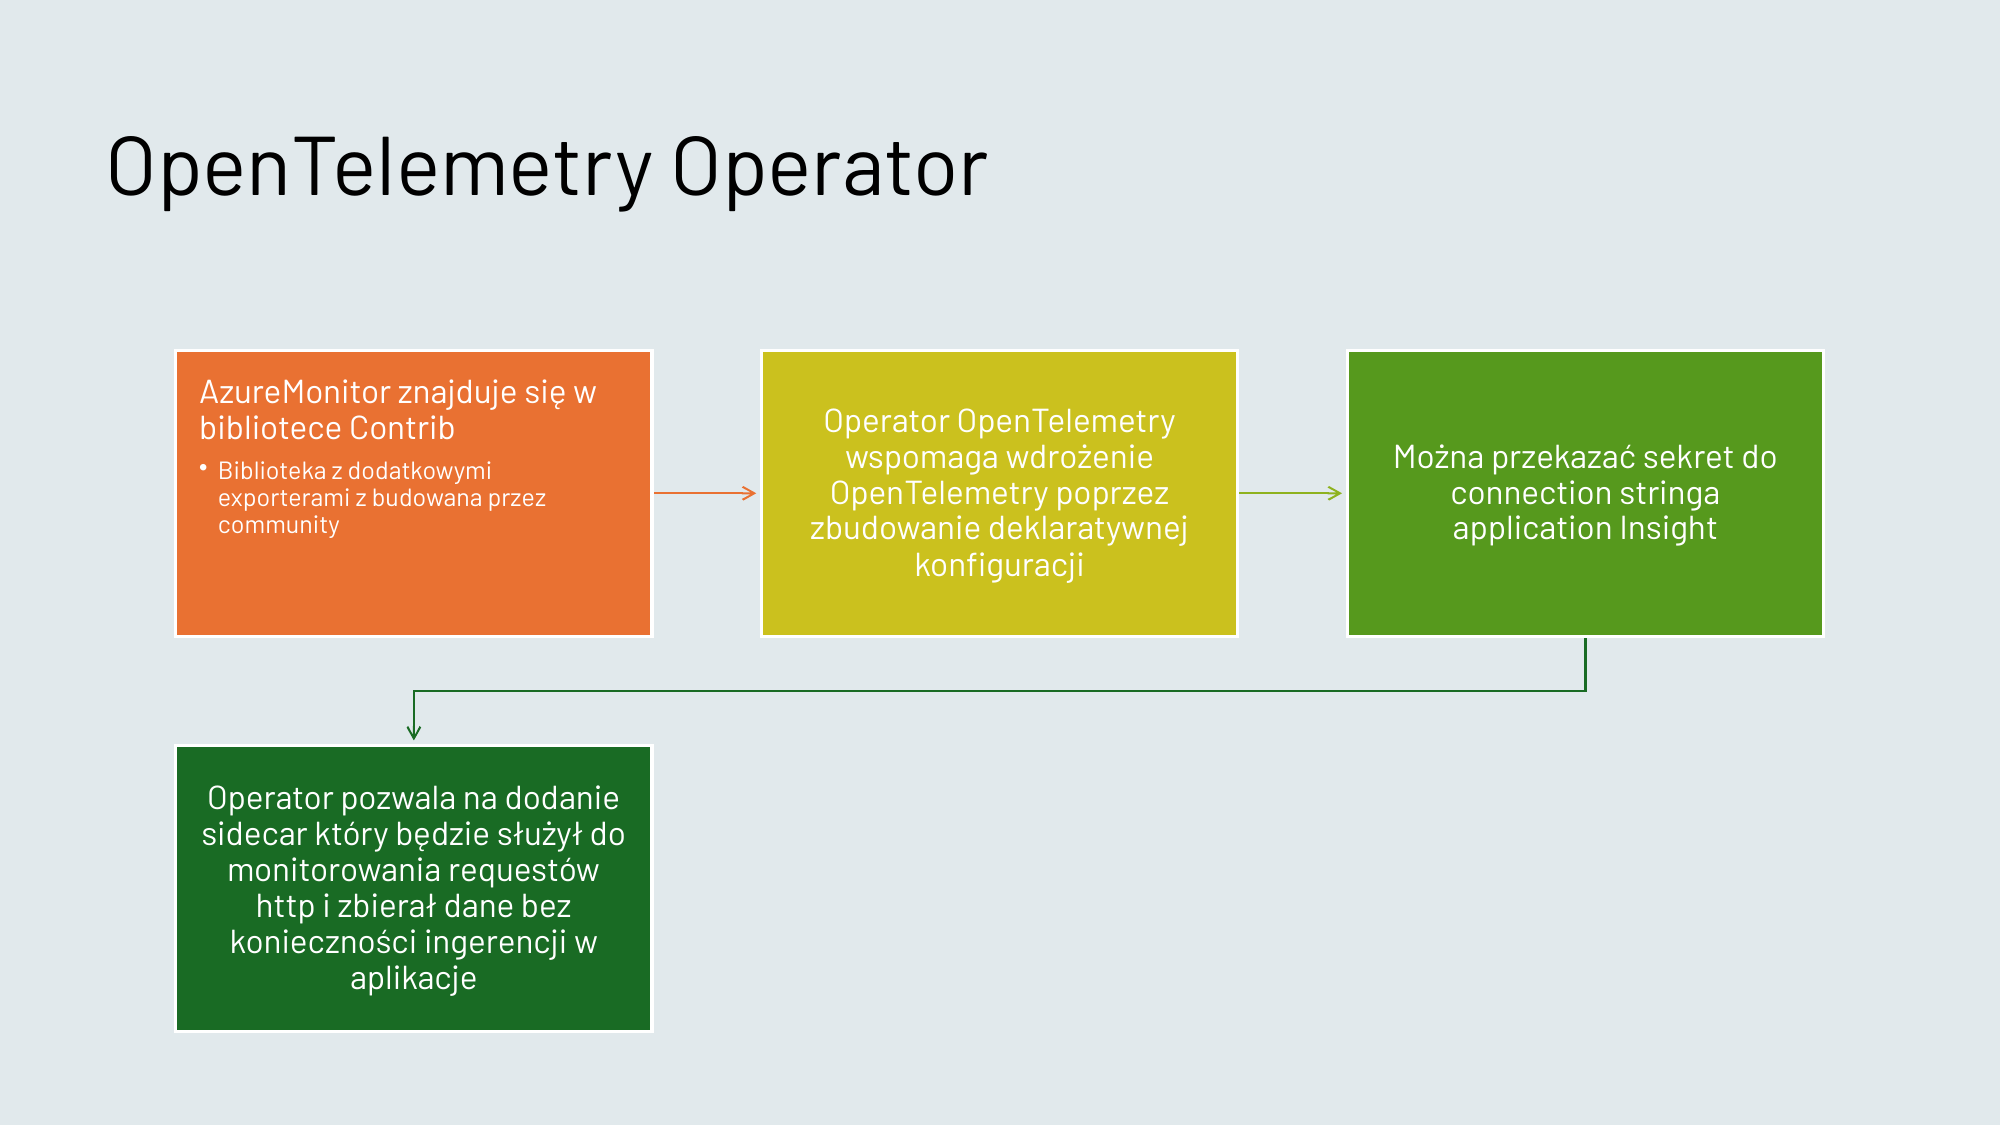

# OpenTelemetry Operator

AzureMonitor znajduje się w bibliotece Contrib
Biblioteka z dodatkowymi exporterami z budowana przez community

Operator OpenTelemetry wspomaga wdrożenie OpenTelemetry poprzez zbudowanie deklaratywnej konfiguracji

Można przekazać sekret do connection stringa application Insight
Operator pozwala na dodanie sidecar który będzie służył do monitorowania requestów http i zbierał dane bez konieczności ingerencji w aplikacje